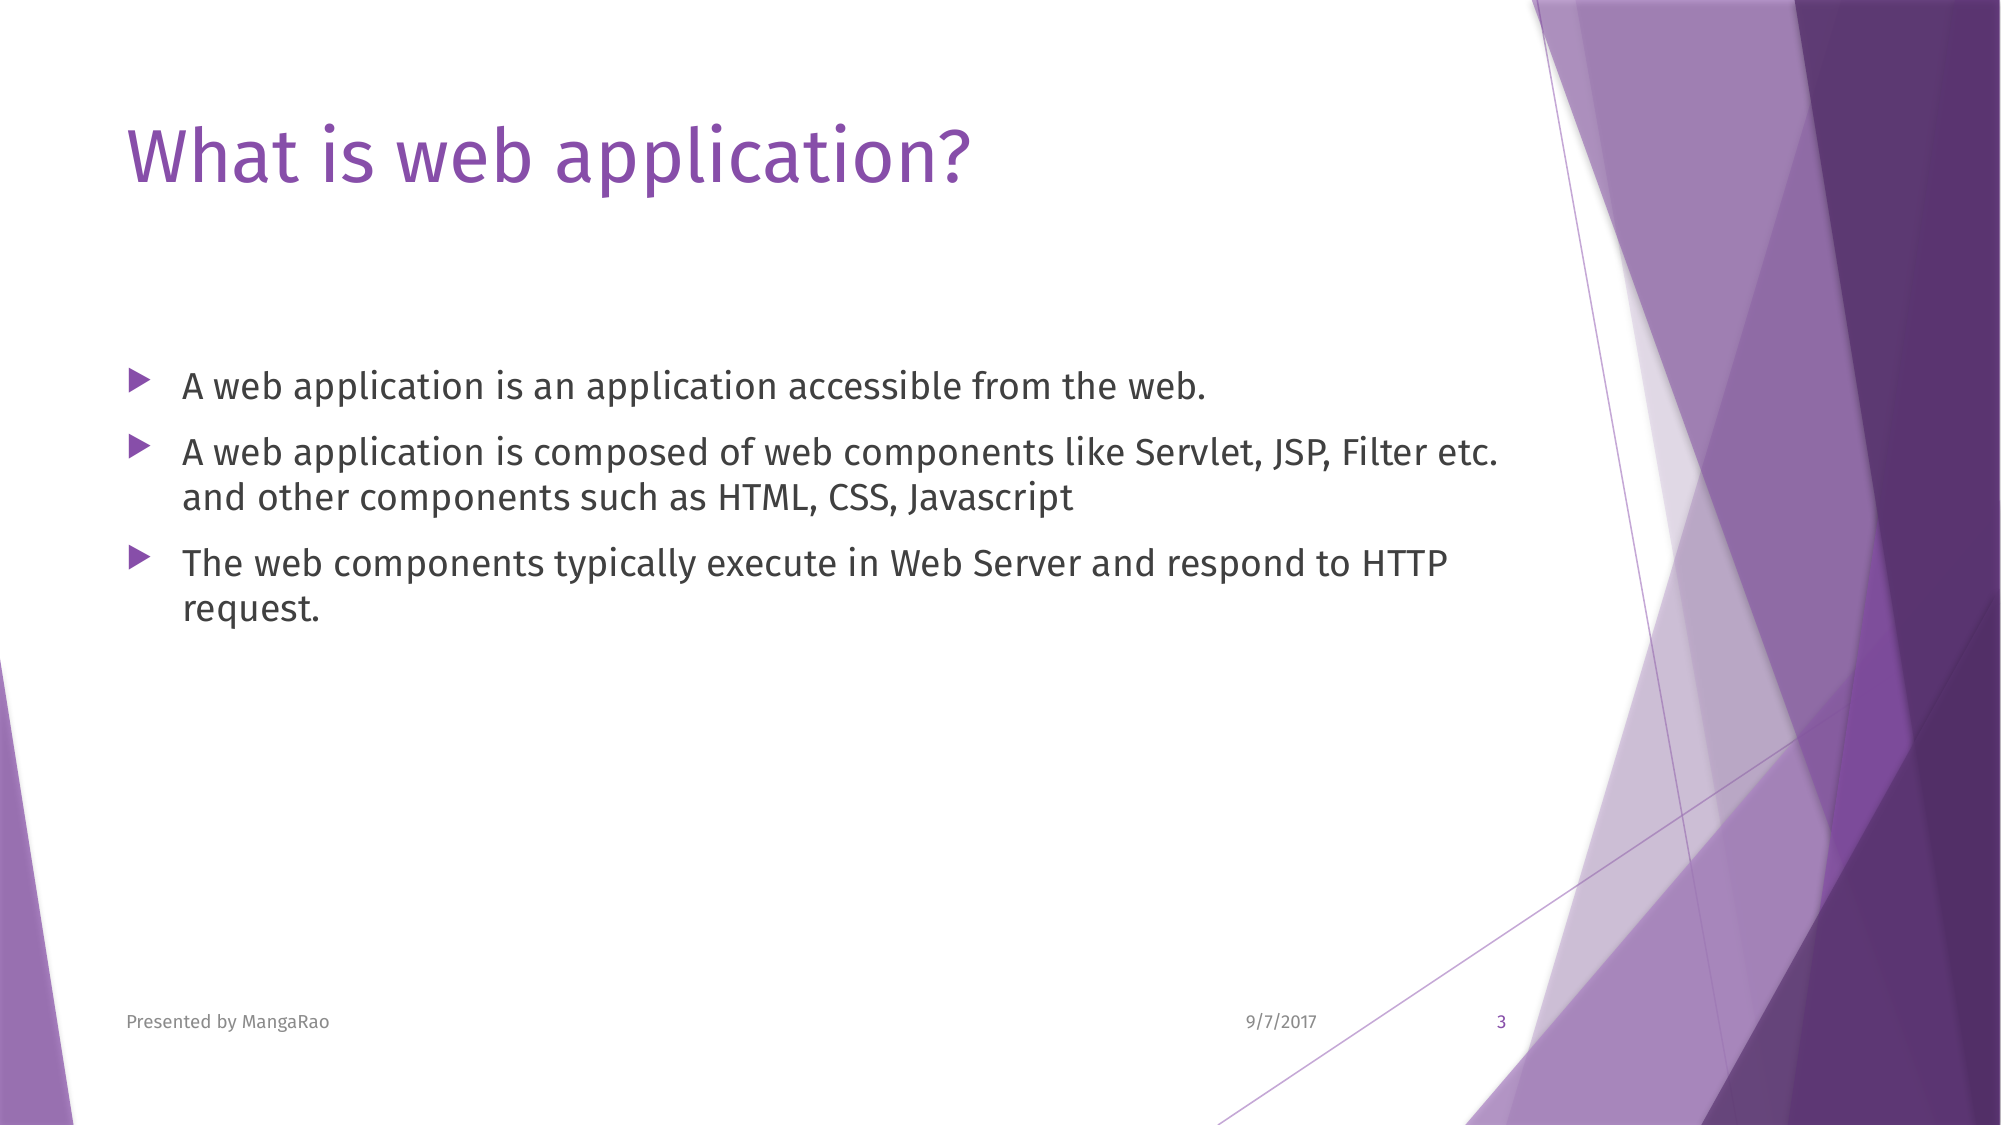

# What is web application?
A web application is an application accessible from the web.
A web application is composed of web components like Servlet, JSP, Filter etc. and other components such as HTML, CSS, Javascript
The web components typically execute in Web Server and respond to HTTP request.
Presented by MangaRao
9/7/2017
3